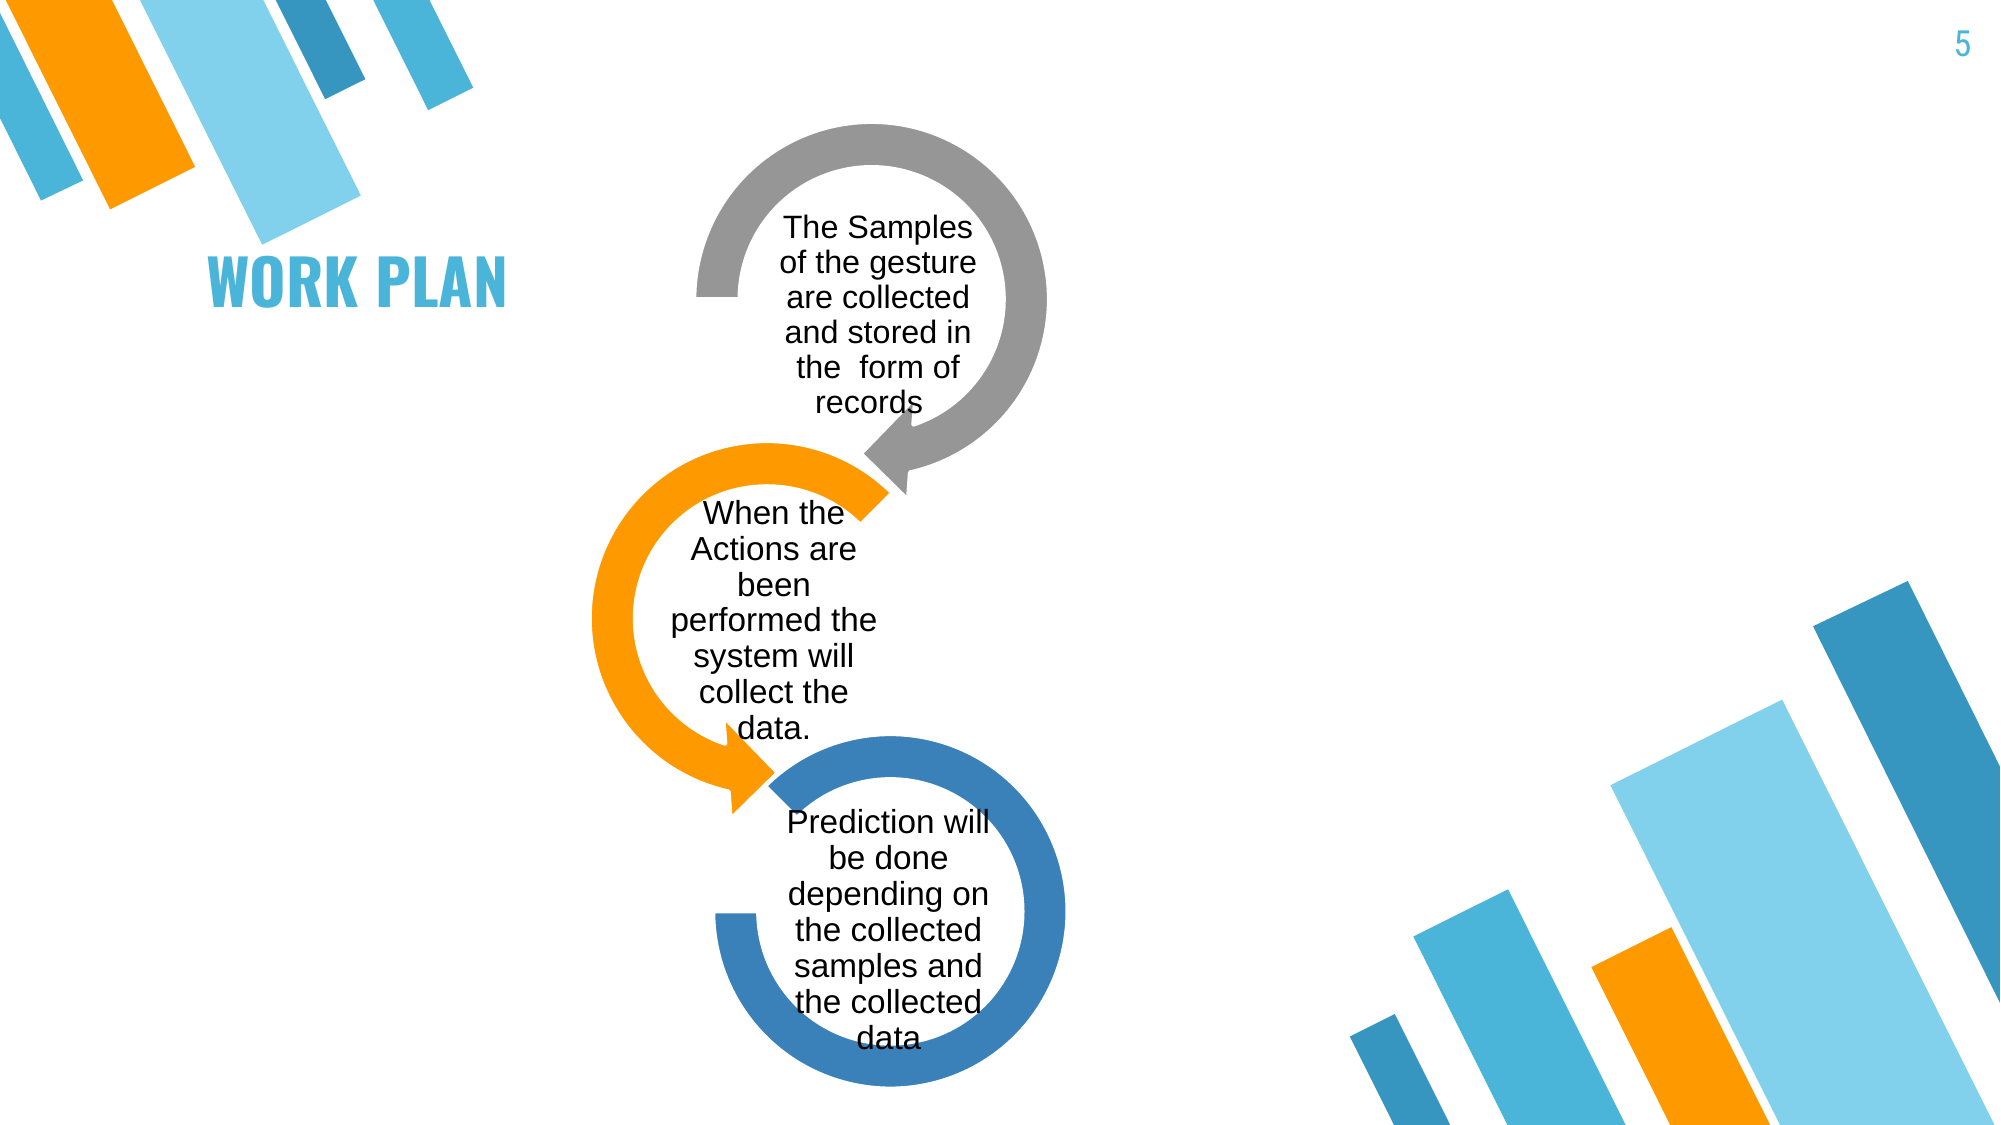

5
      WORK PLAN
The Samples of the gesture are collected and stored in the  form of records
When the Actions are been performed the system will collect the data.
Prediction will be done depending on the collected samples and the collected data